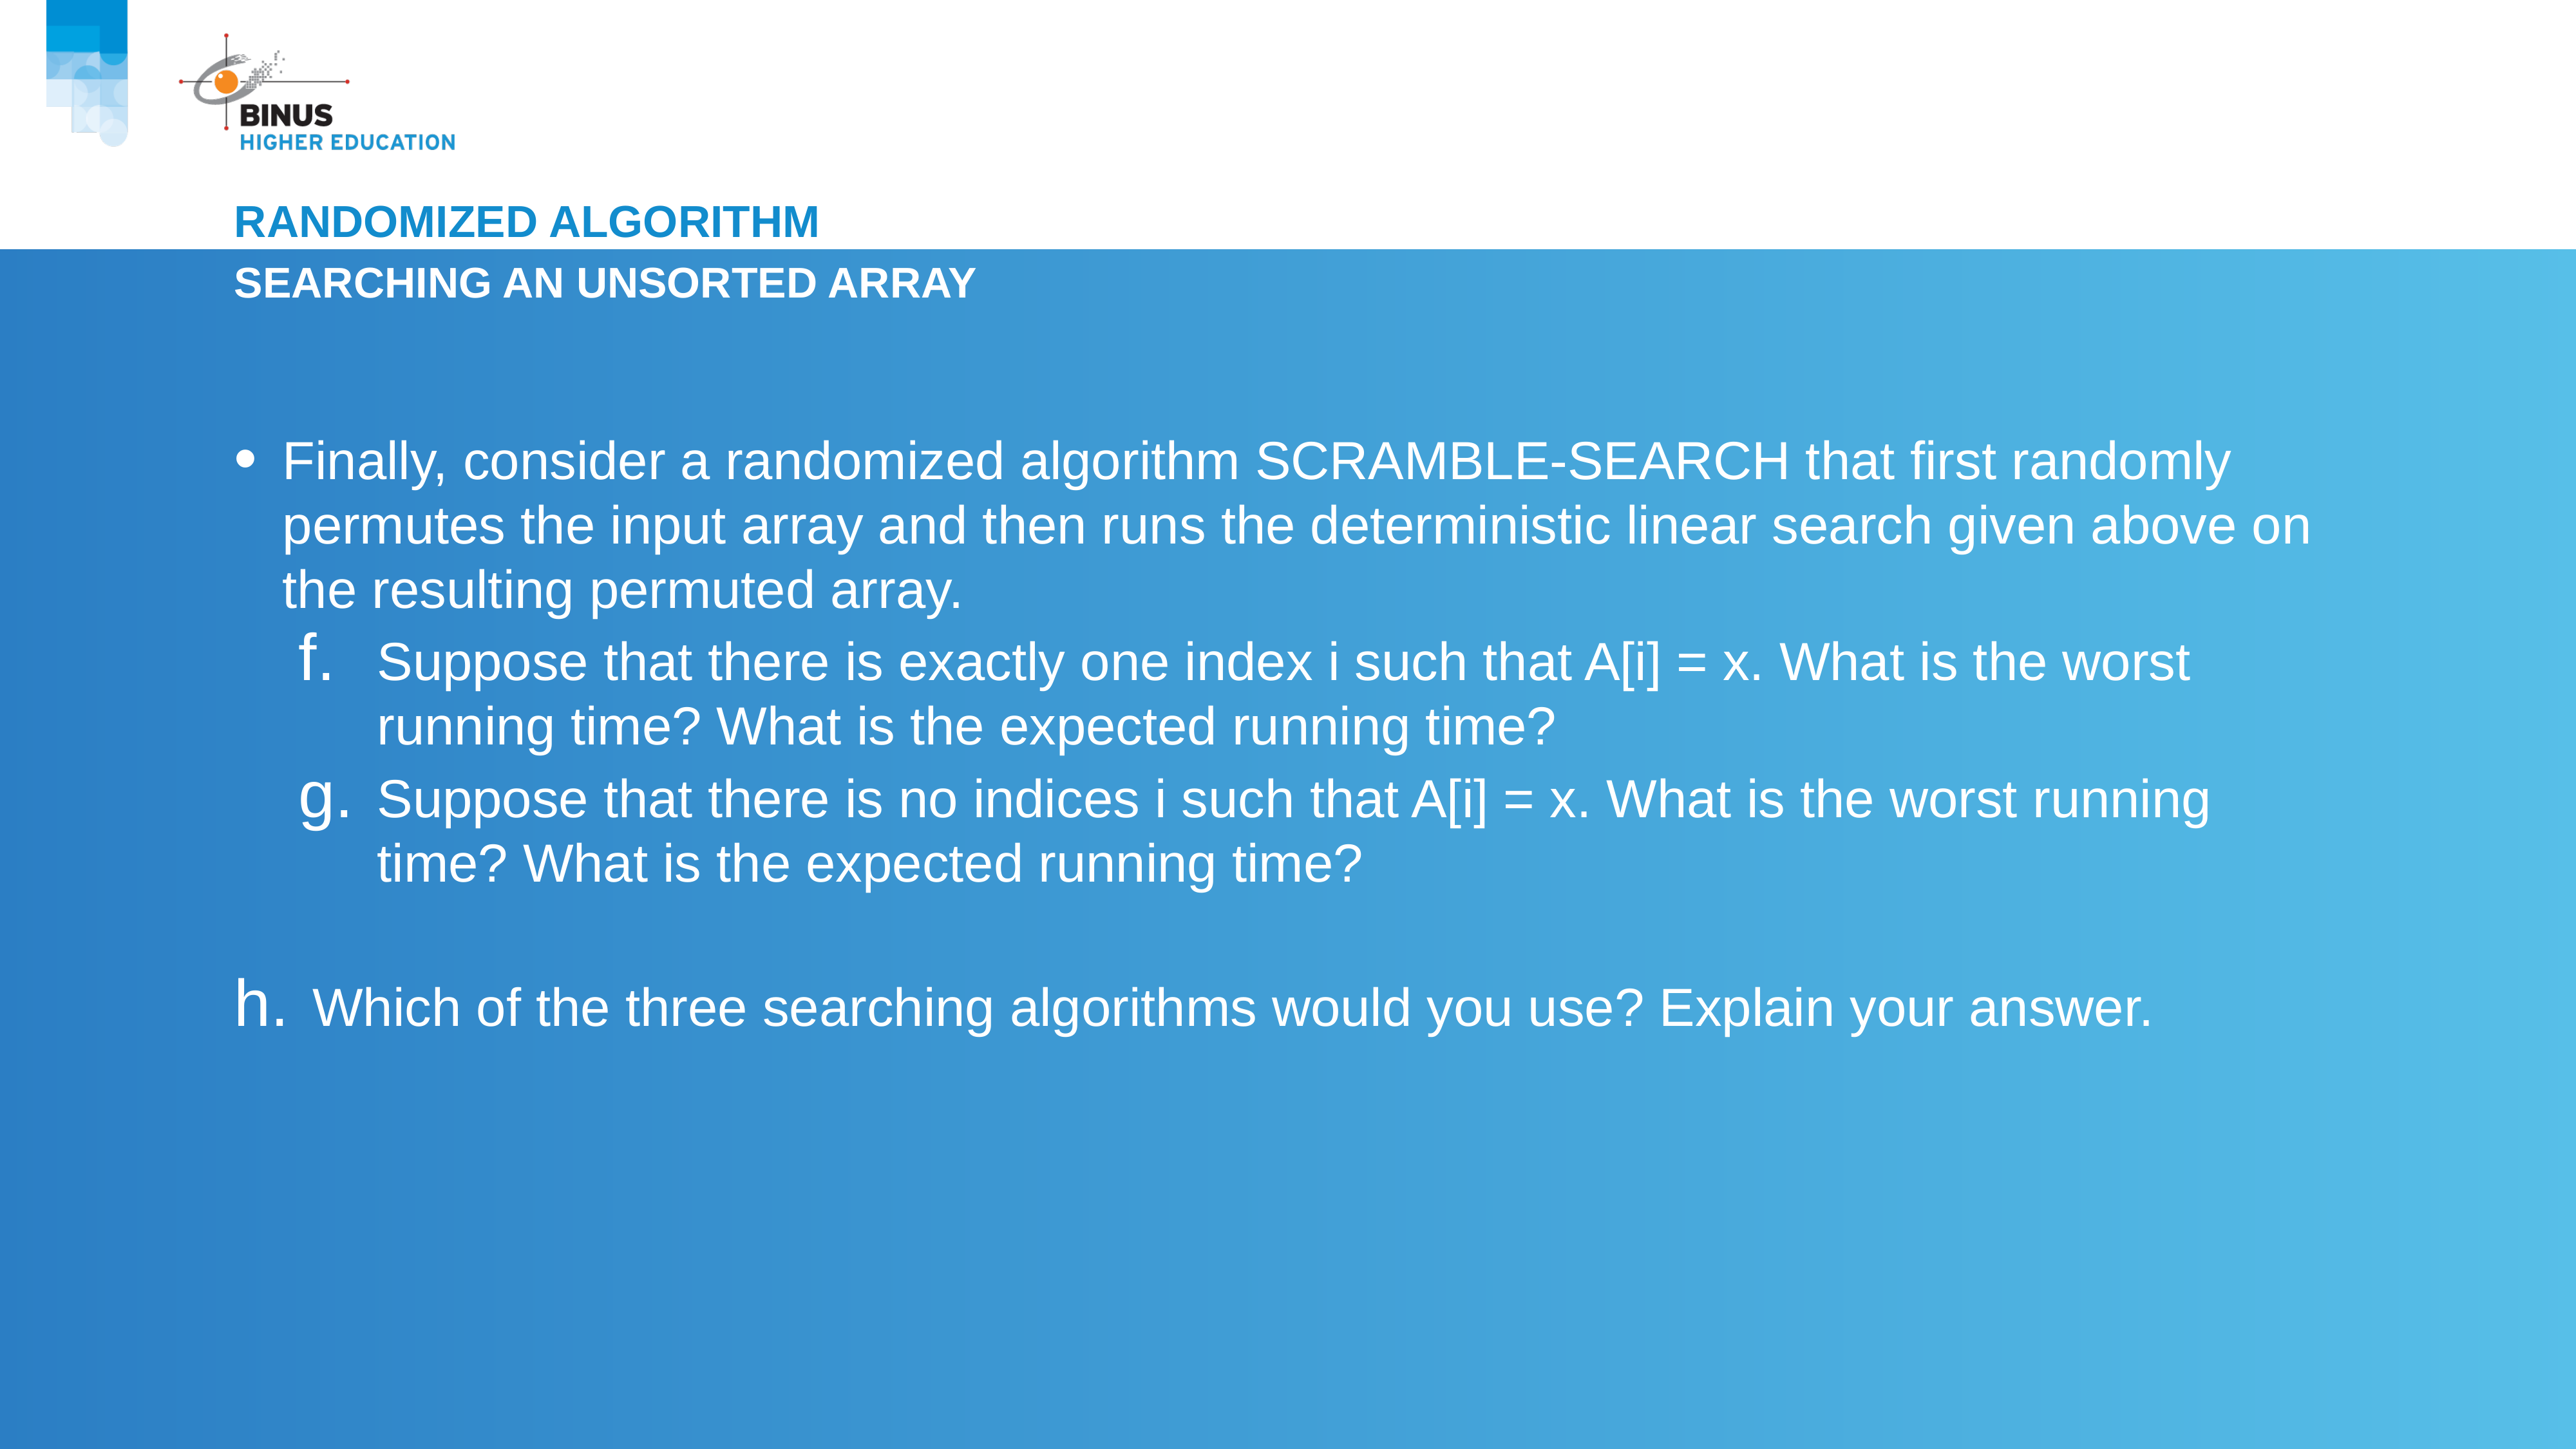

# Randomized algorithm
Searching an unsorted array
Finally, consider a randomized algorithm SCRAMBLE-SEARCH that first randomly permutes the input array and then runs the deterministic linear search given above on the resulting permuted array.
Suppose that there is exactly one index i such that A[i] = x. What is the worst running time? What is the expected running time?
Suppose that there is no indices i such that A[i] = x. What is the worst running time? What is the expected running time?

Which of the three searching algorithms would you use? Explain your answer.